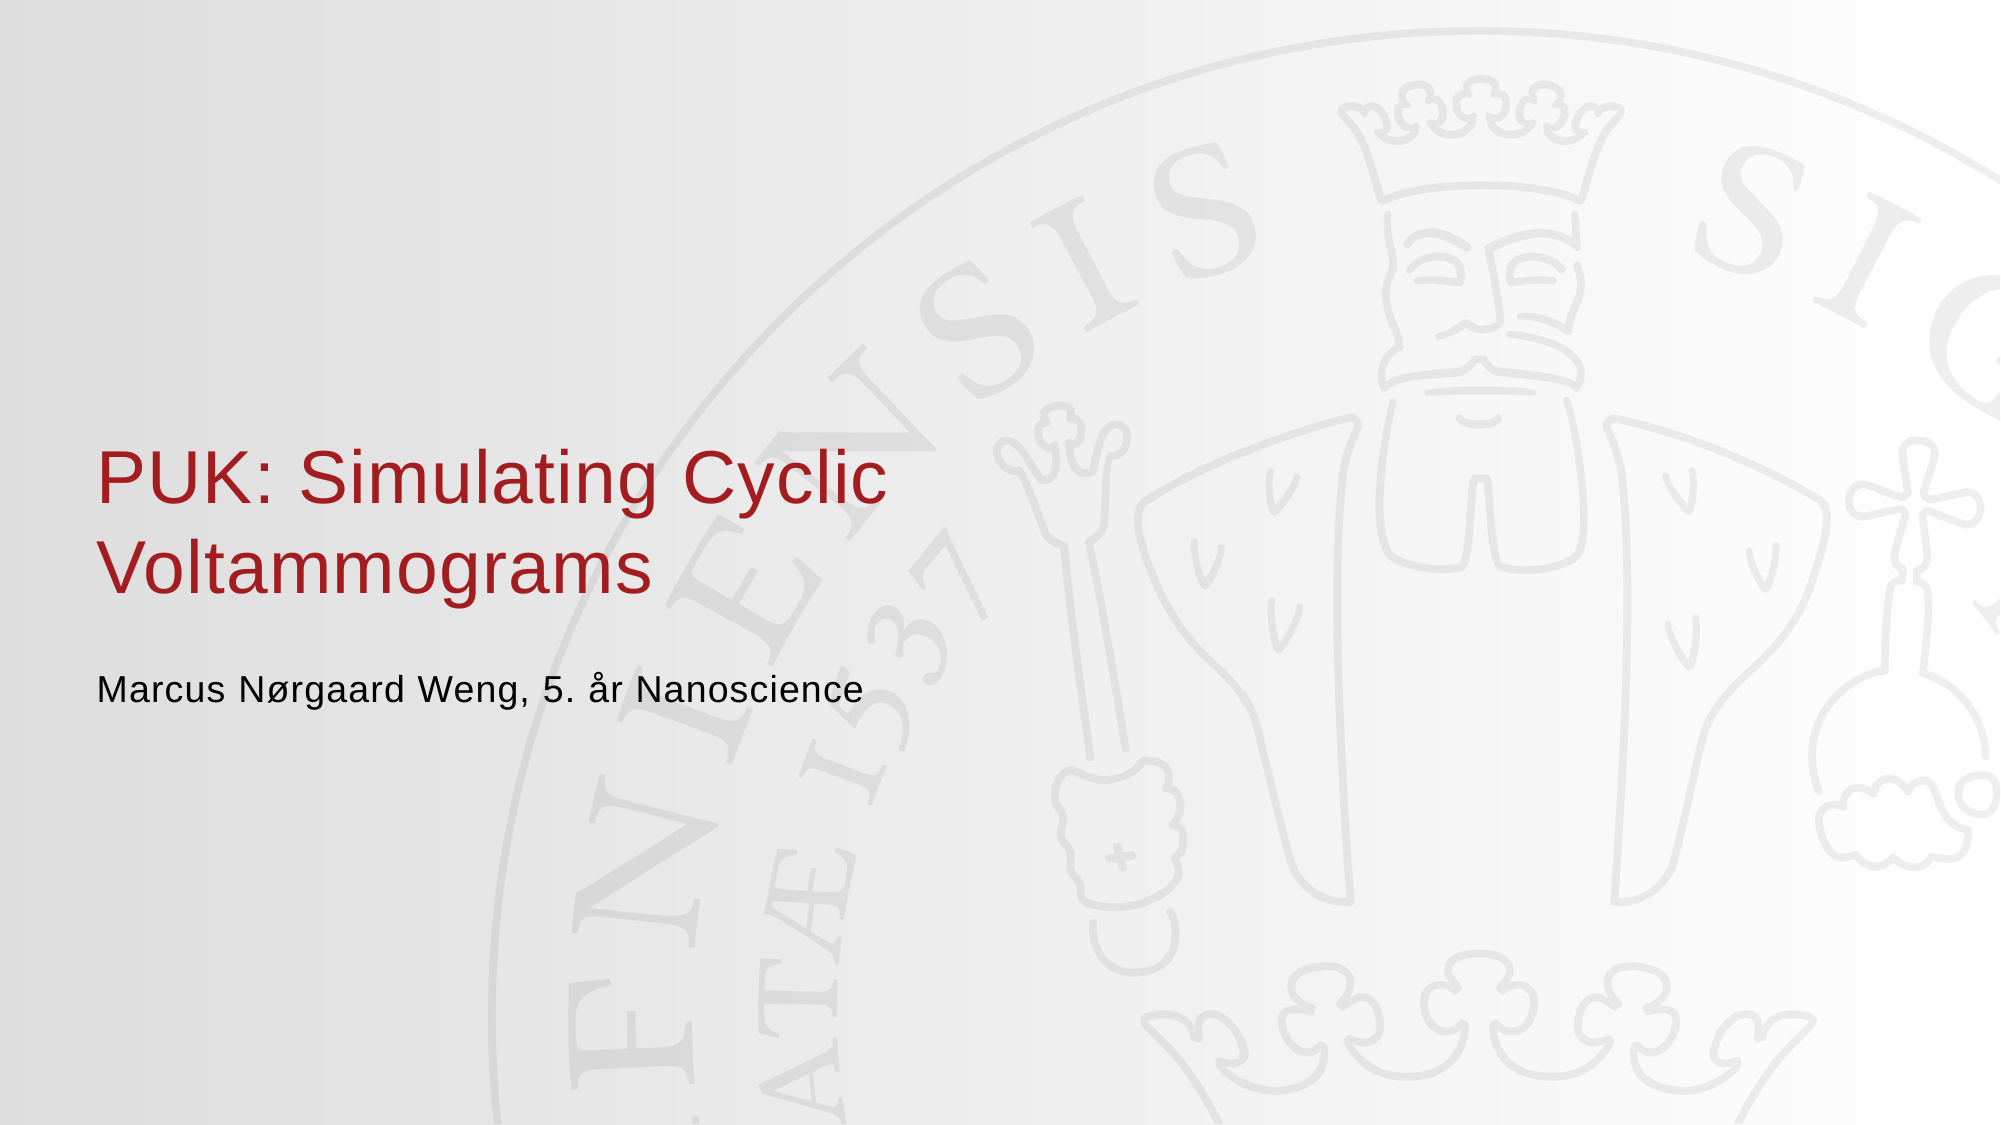

23.01.2023
1
#
PUK: Simulating Cyclic Voltammograms

Marcus Nørgaard Weng, 5. år Nanoscience